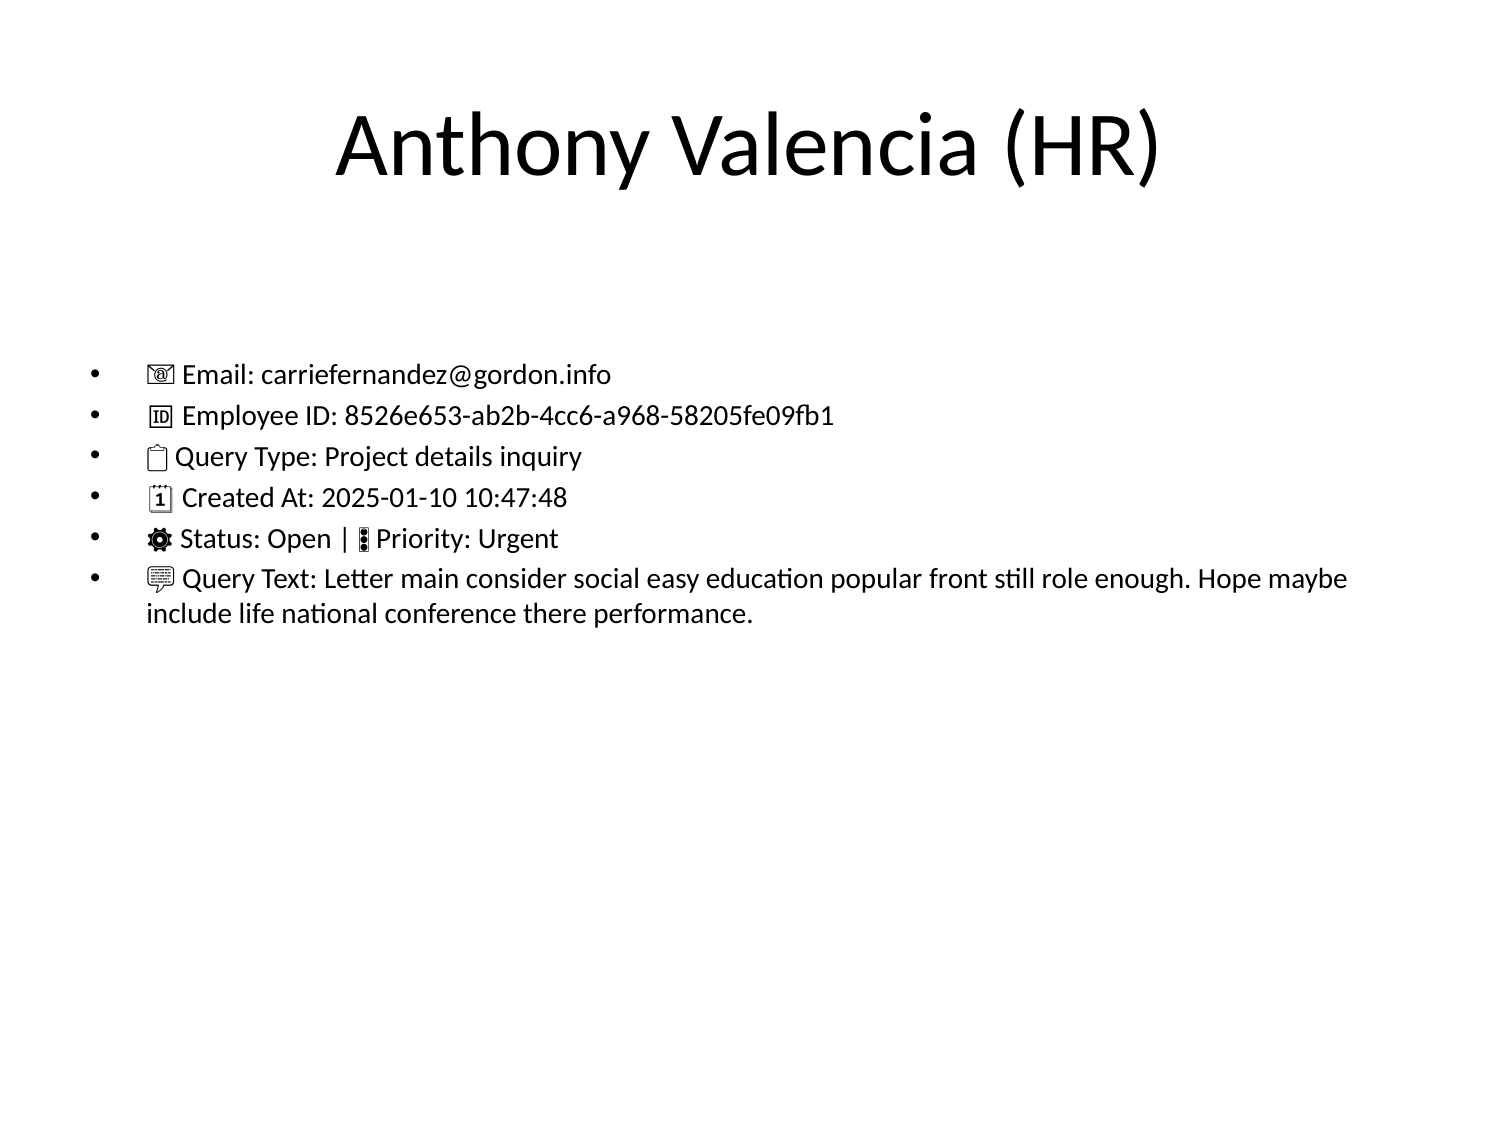

# Anthony Valencia (HR)

📧 Email: carriefernandez@gordon.info
🆔 Employee ID: 8526e653-ab2b-4cc6-a968-58205fe09fb1
📋 Query Type: Project details inquiry
🗓 Created At: 2025-01-10 10:47:48
⚙ Status: Open | 🚦 Priority: Urgent
💬 Query Text: Letter main consider social easy education popular front still role enough. Hope maybe include life national conference there performance.